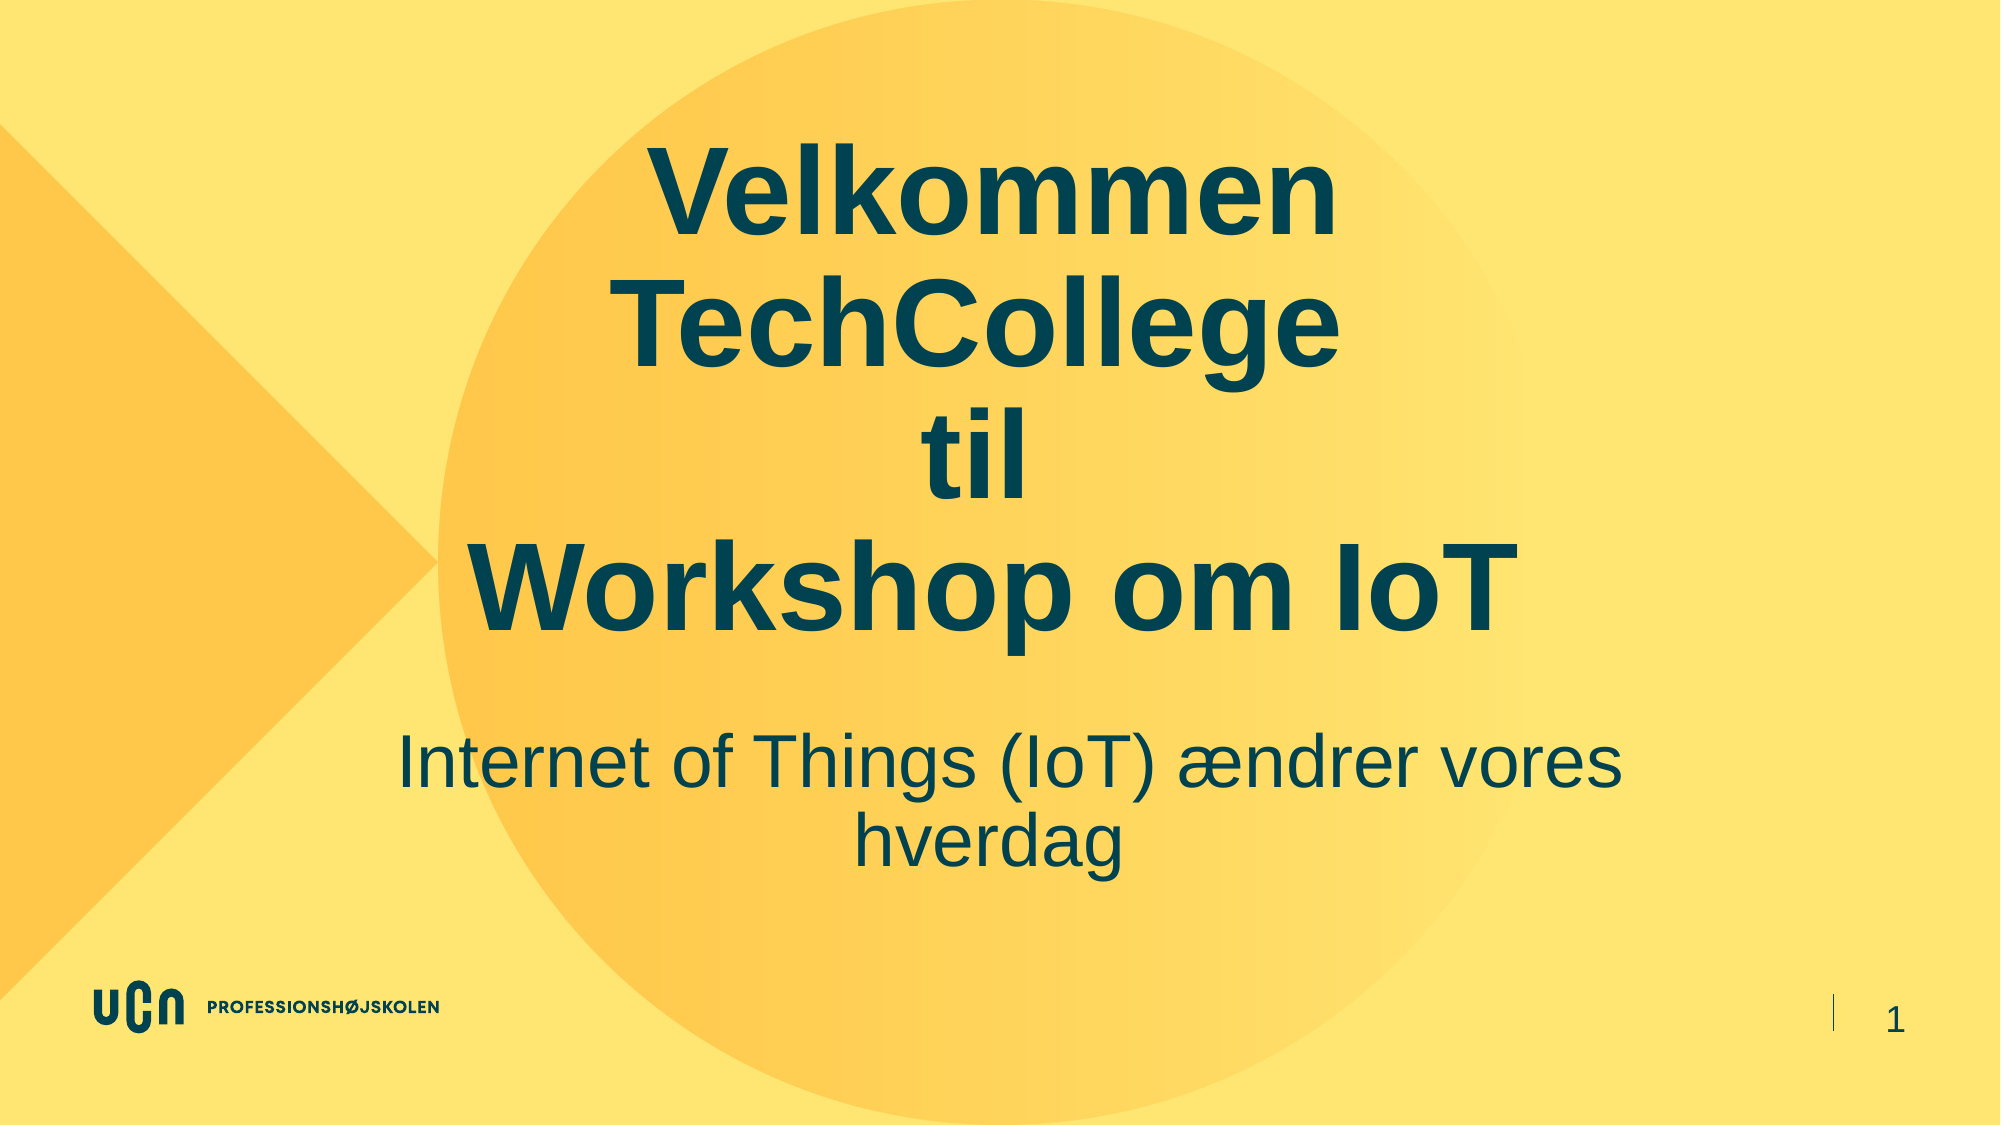

# Velkommen TechCollege til Workshop om IoT
 Internet of Things (IoT) ændrer vores hverdag
1